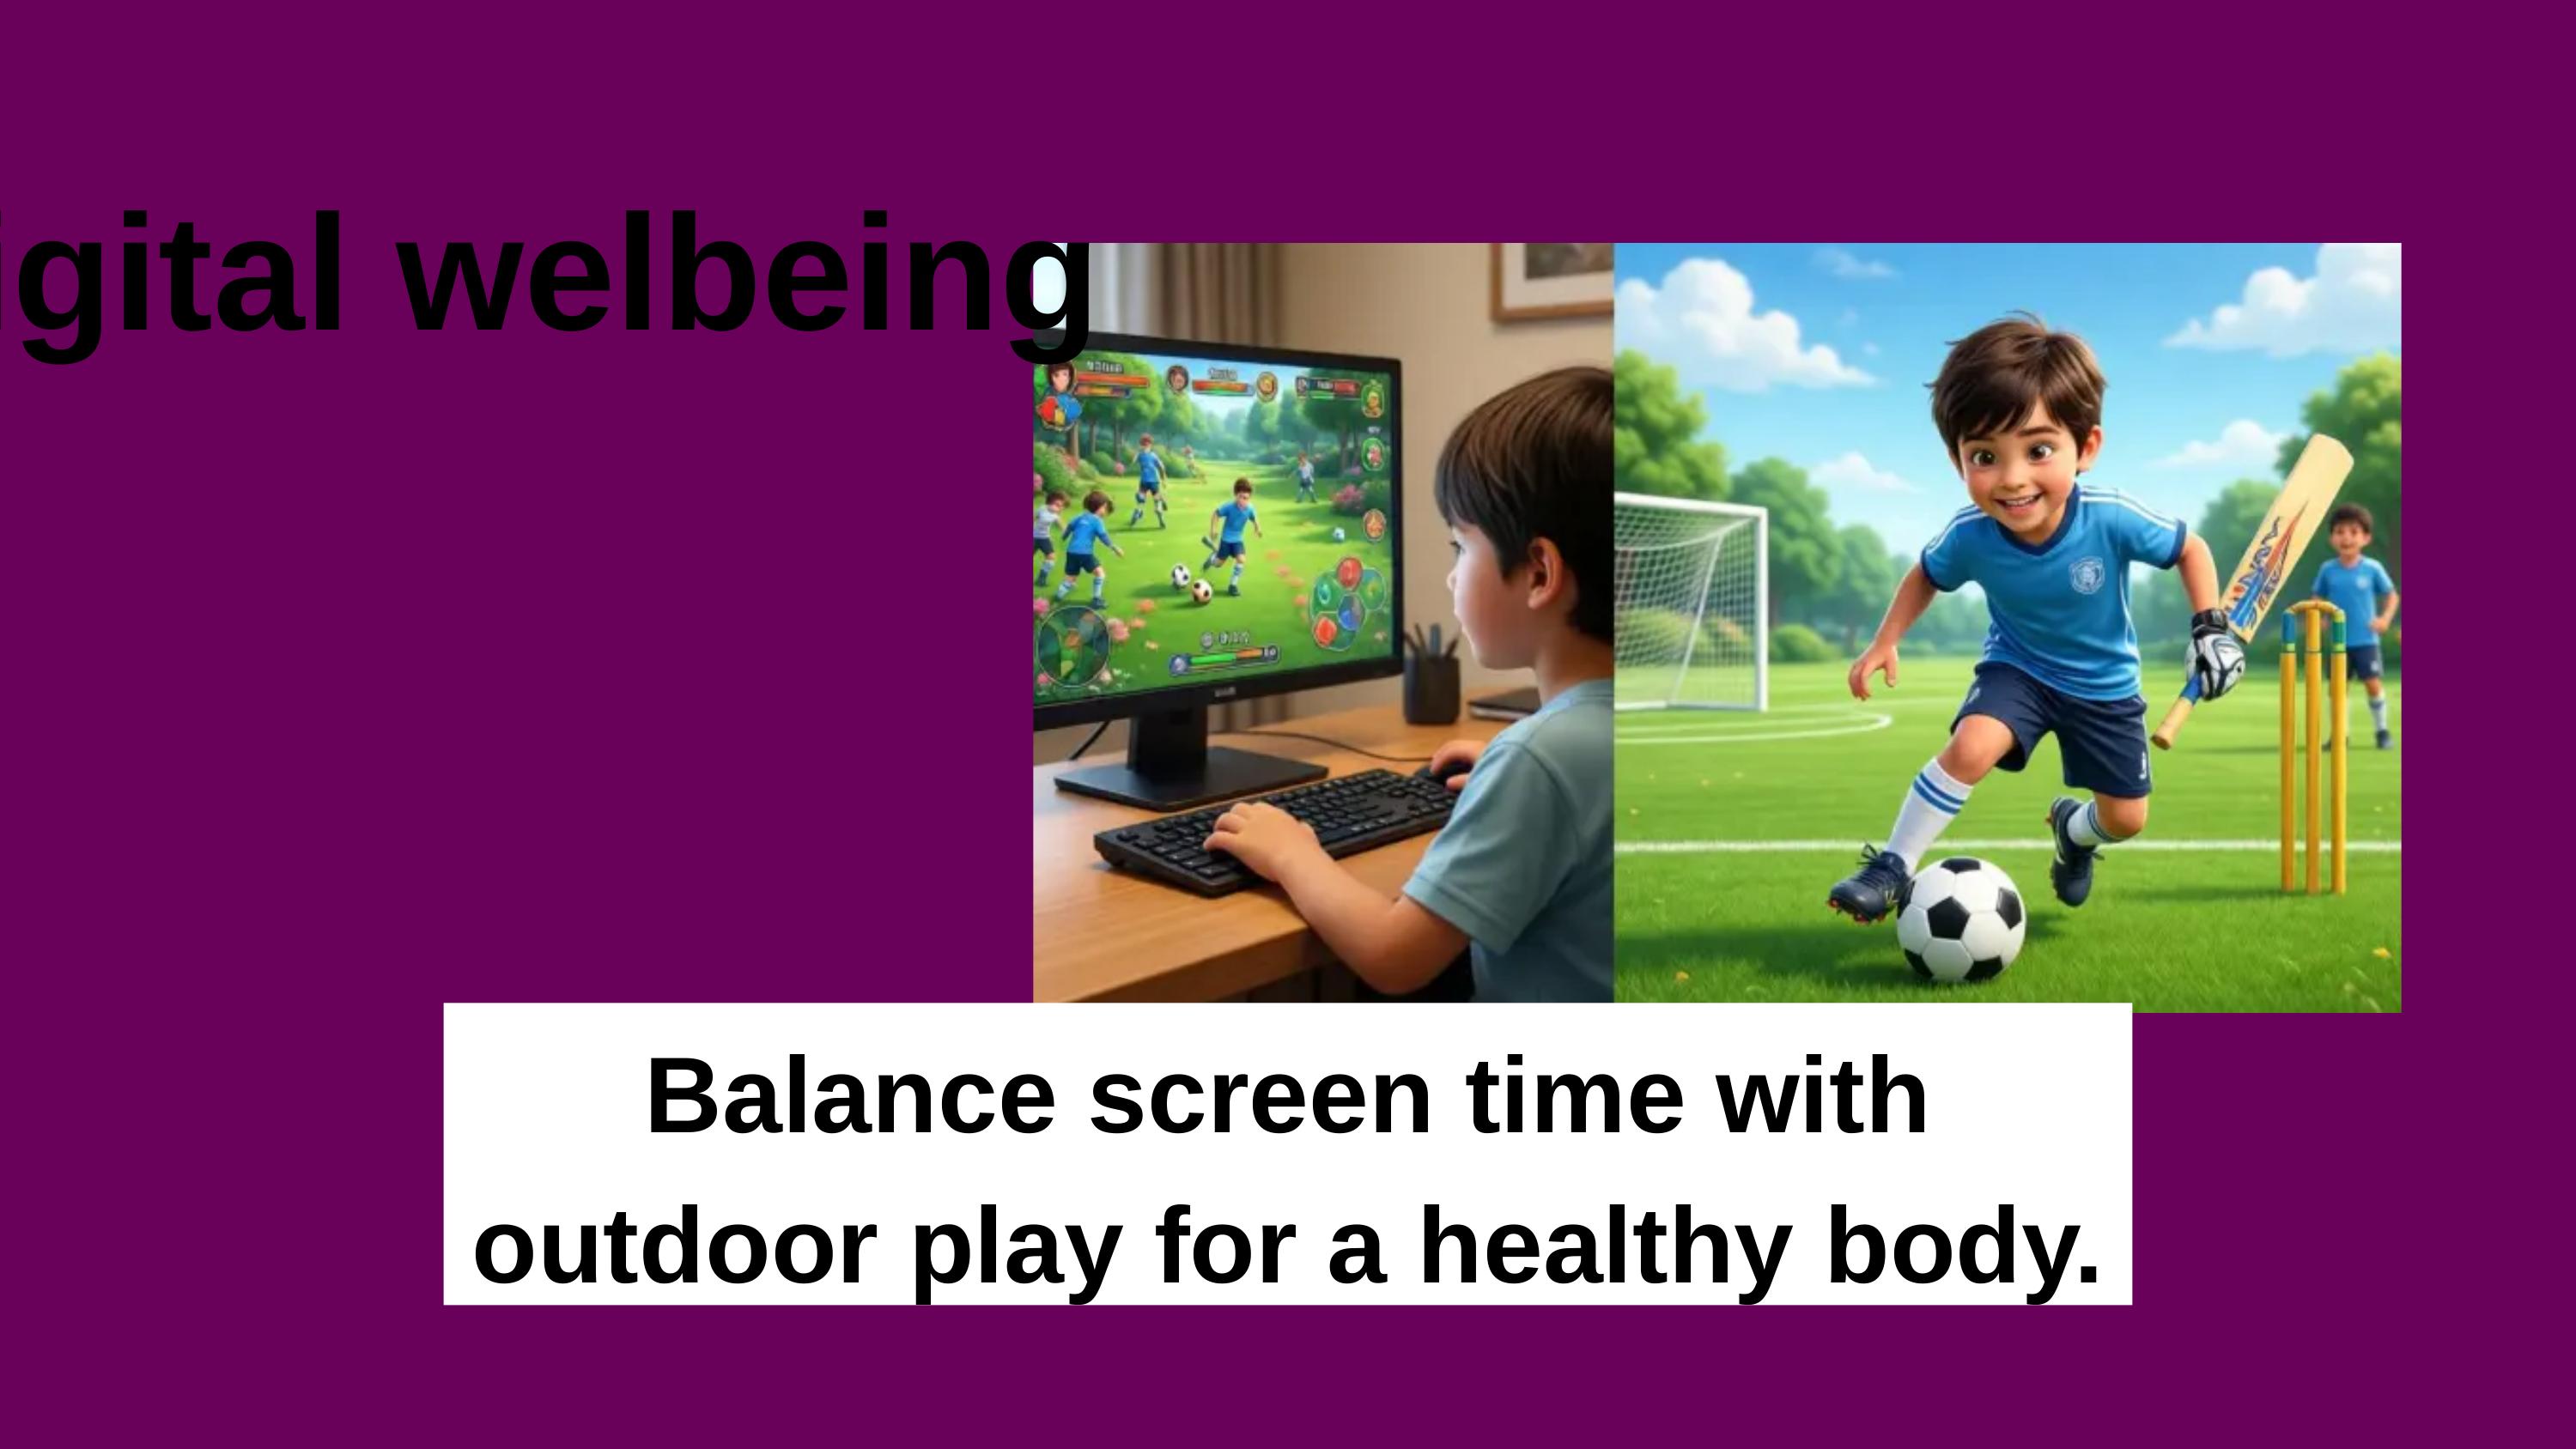

Digital welbeing

Balance screen time with outdoor play for a healthy body.